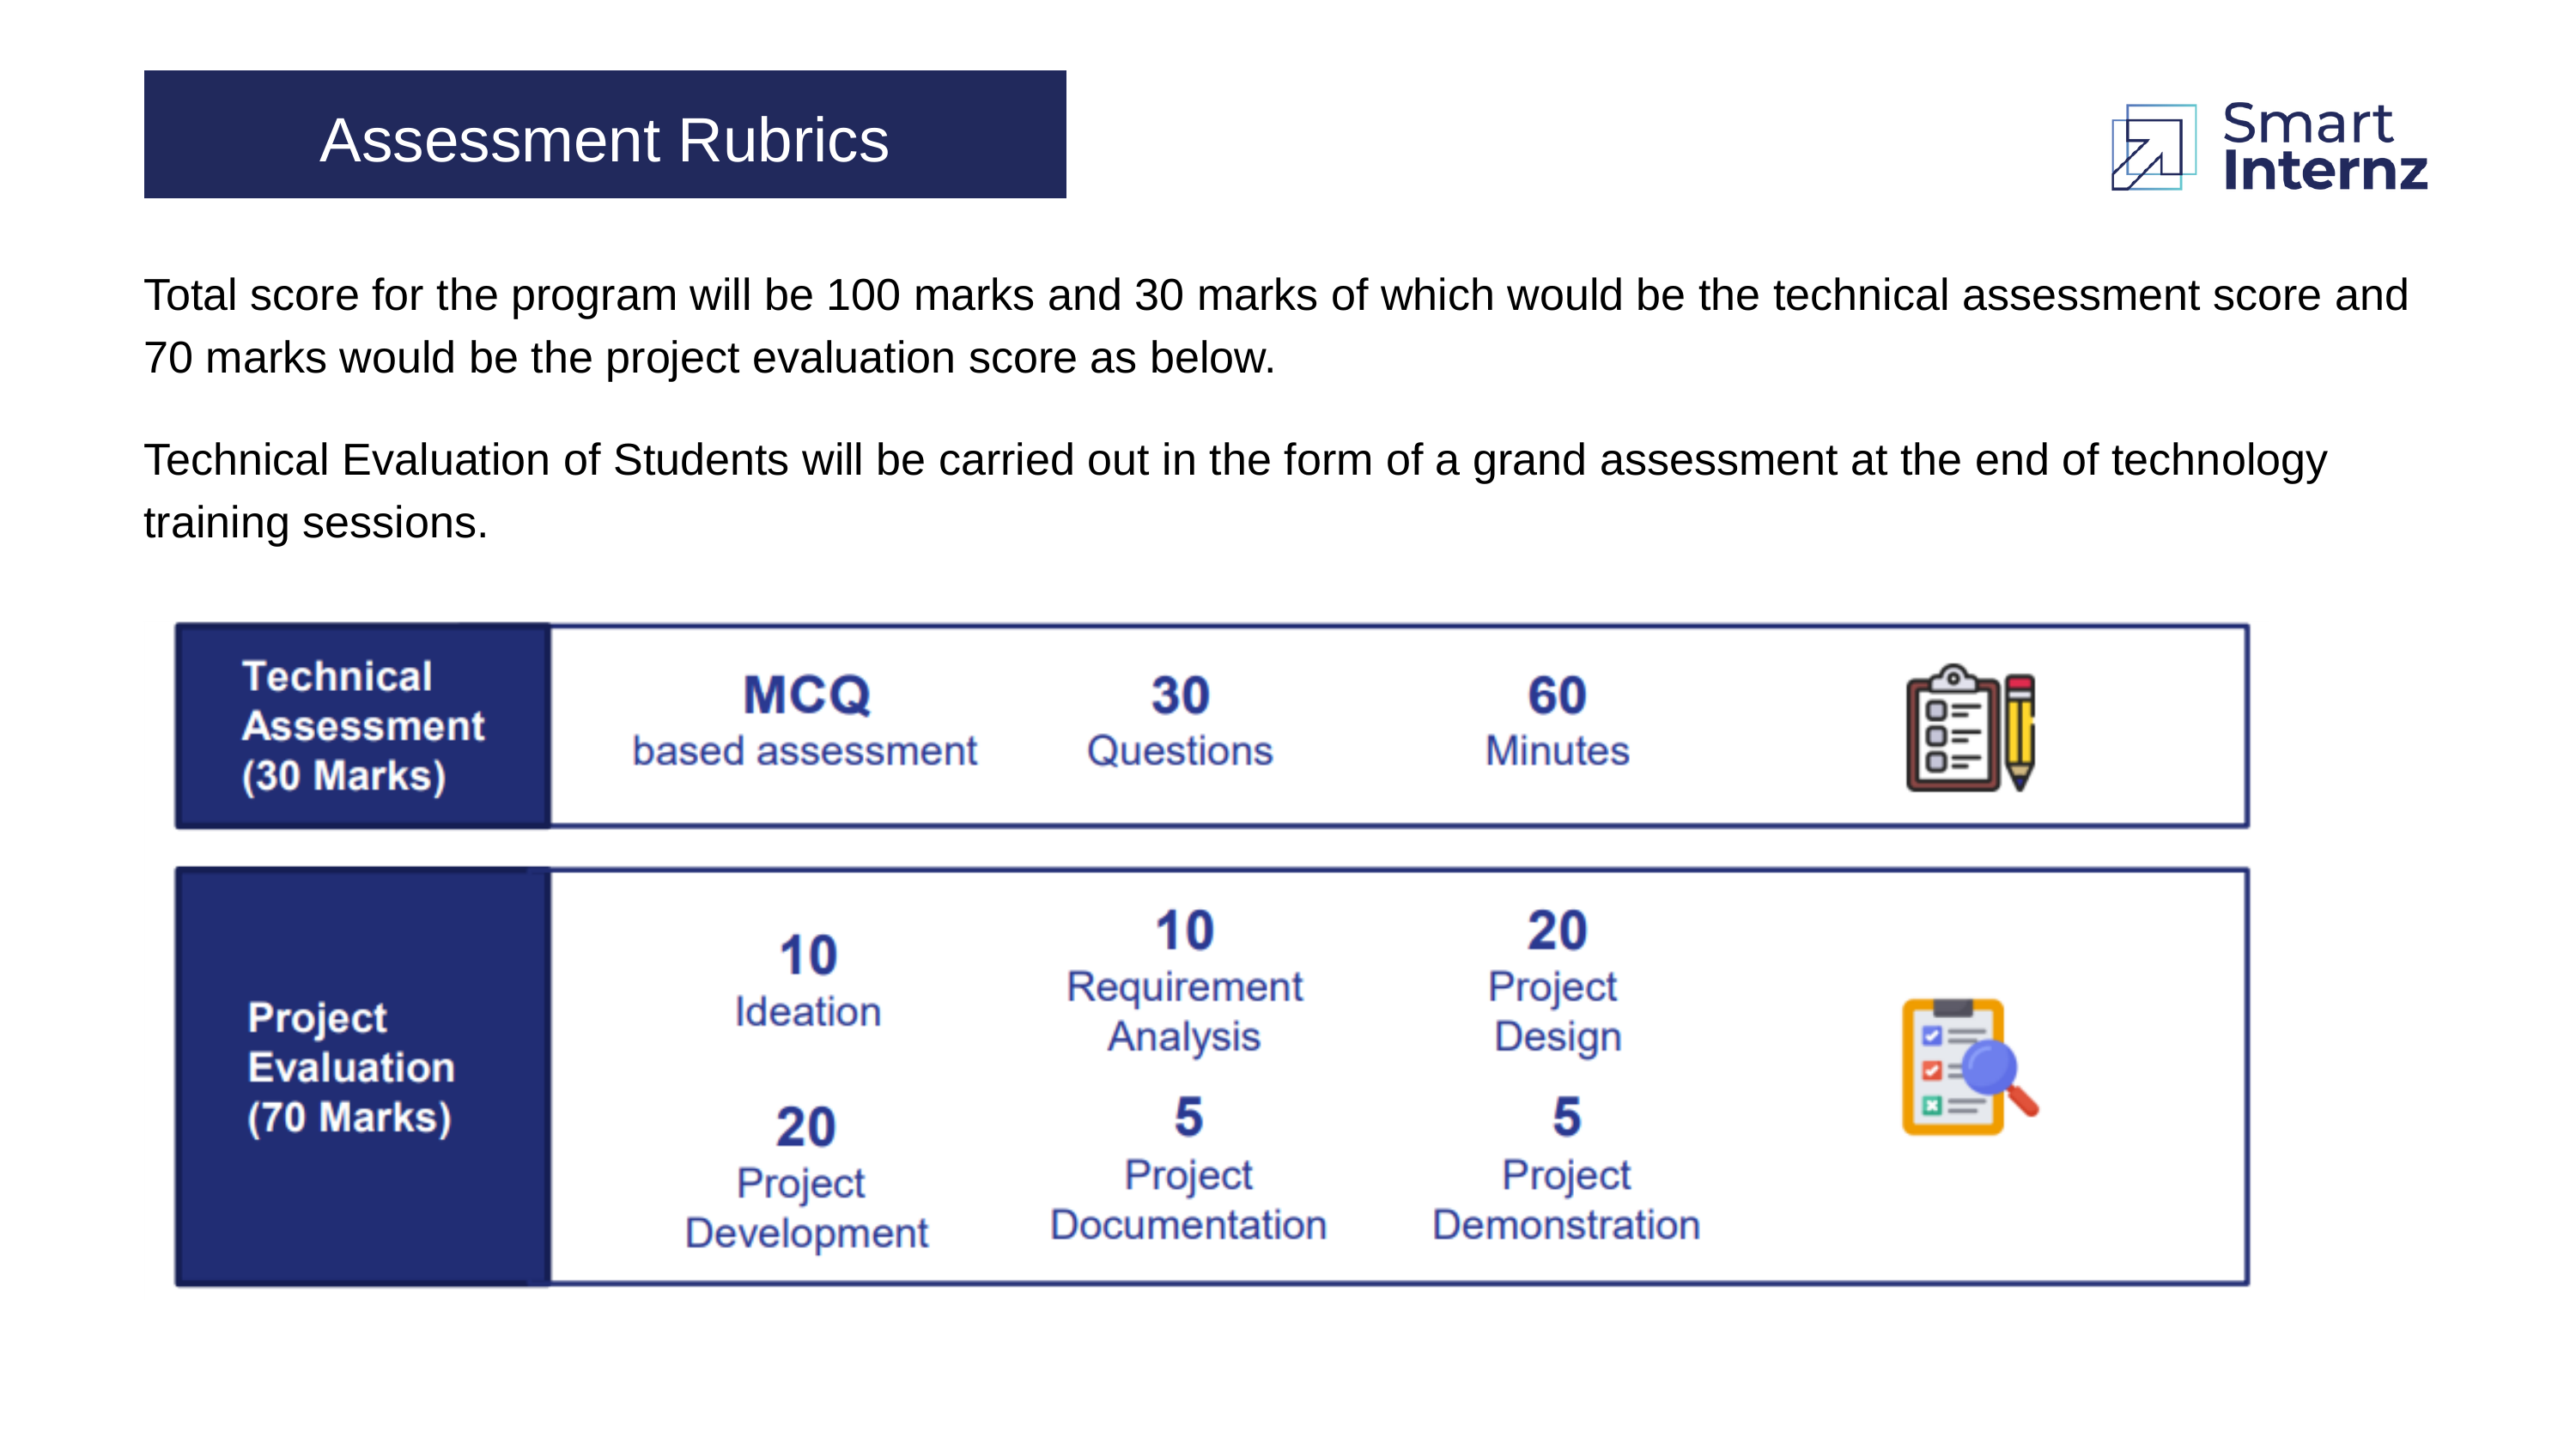

Assessment Rubrics

Total score for the program will be 100 marks and 30 marks of which would be the technical assessment score and
70 marks would be the project evaluation score as below.
Technical Evaluation of Students will be carried out in the form of a grand assessment at the end of technology
training sessions.